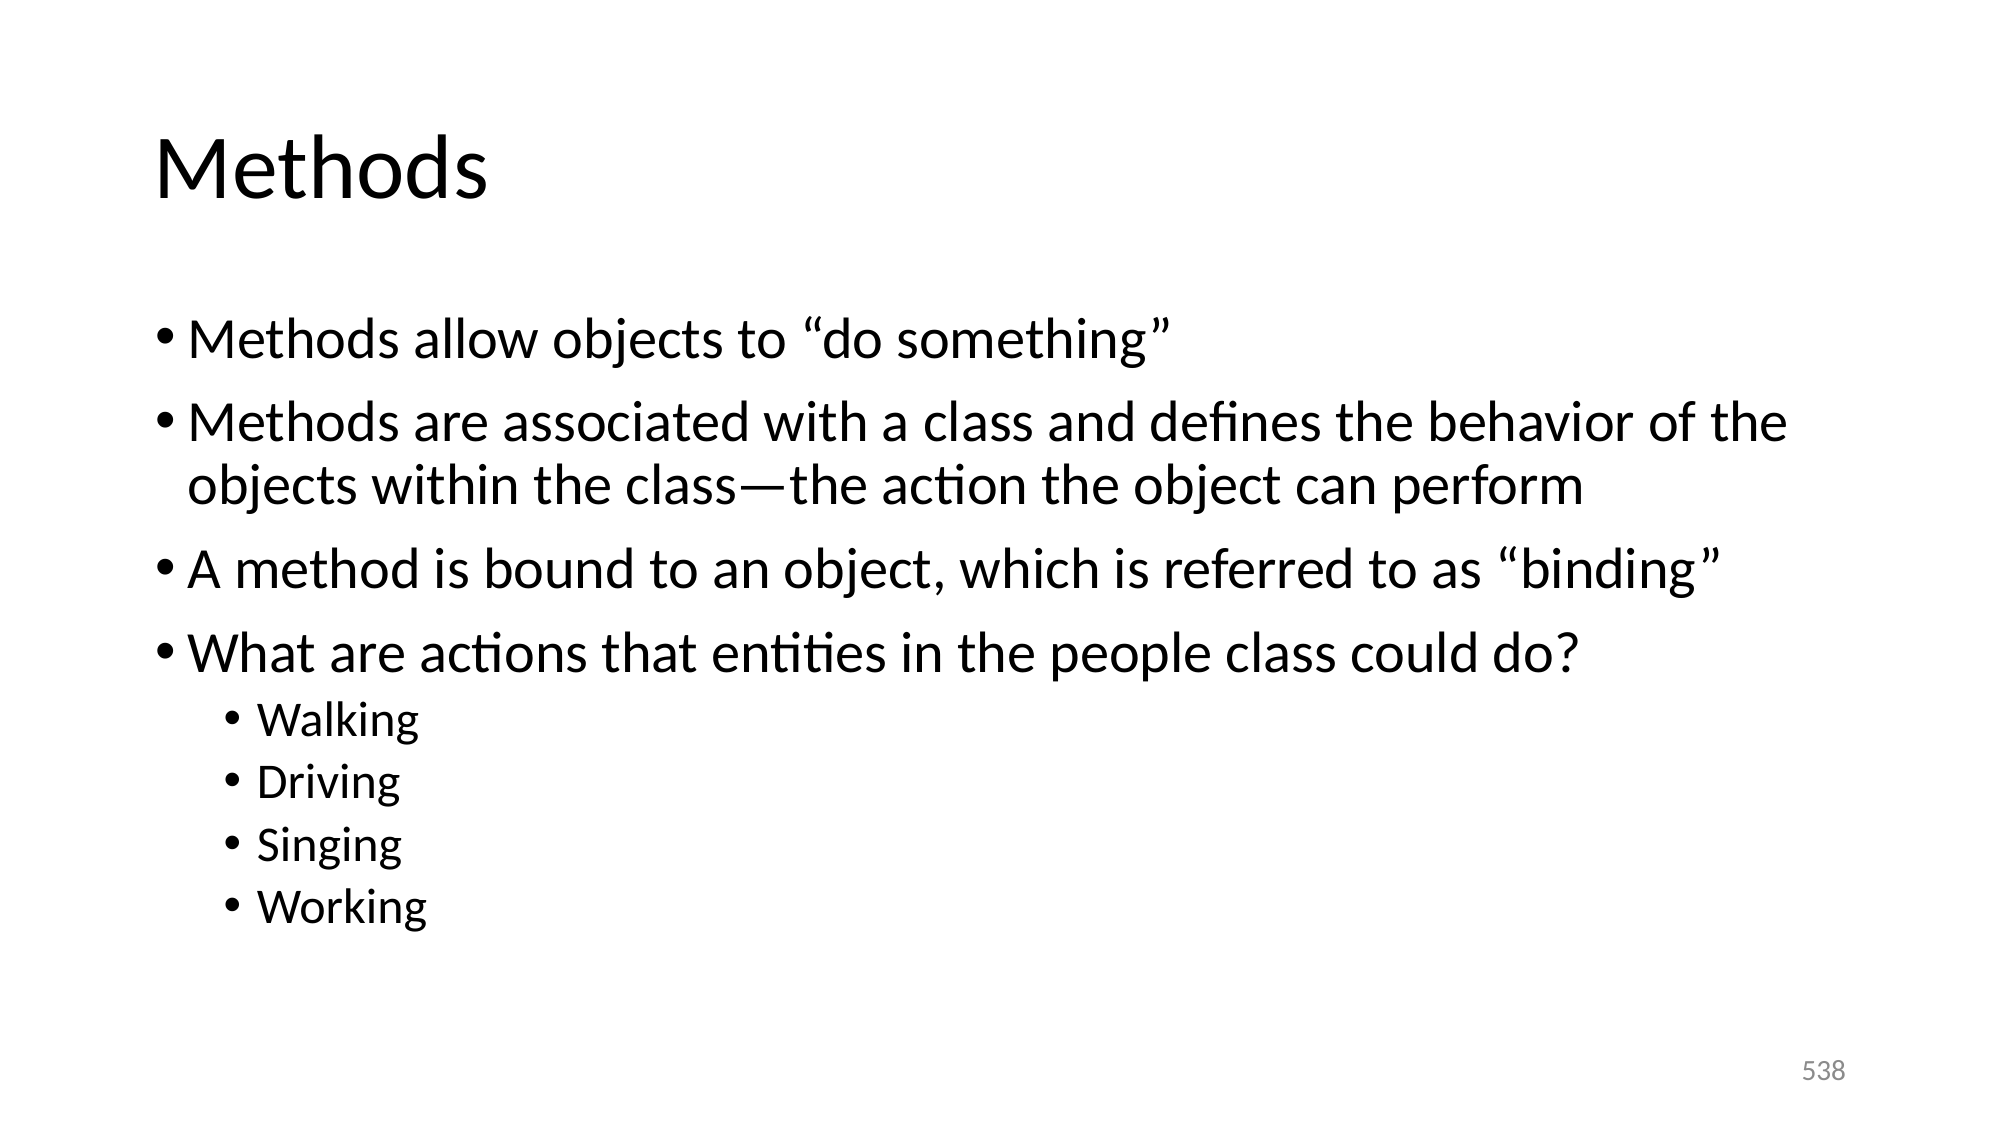

# Methods
Methods allow objects to “do something”
Methods are associated with a class and defines the behavior of the objects within the class—the action the object can perform
A method is bound to an object, which is referred to as “binding”
What are actions that entities in the people class could do?
Walking
Driving
Singing
Working

538